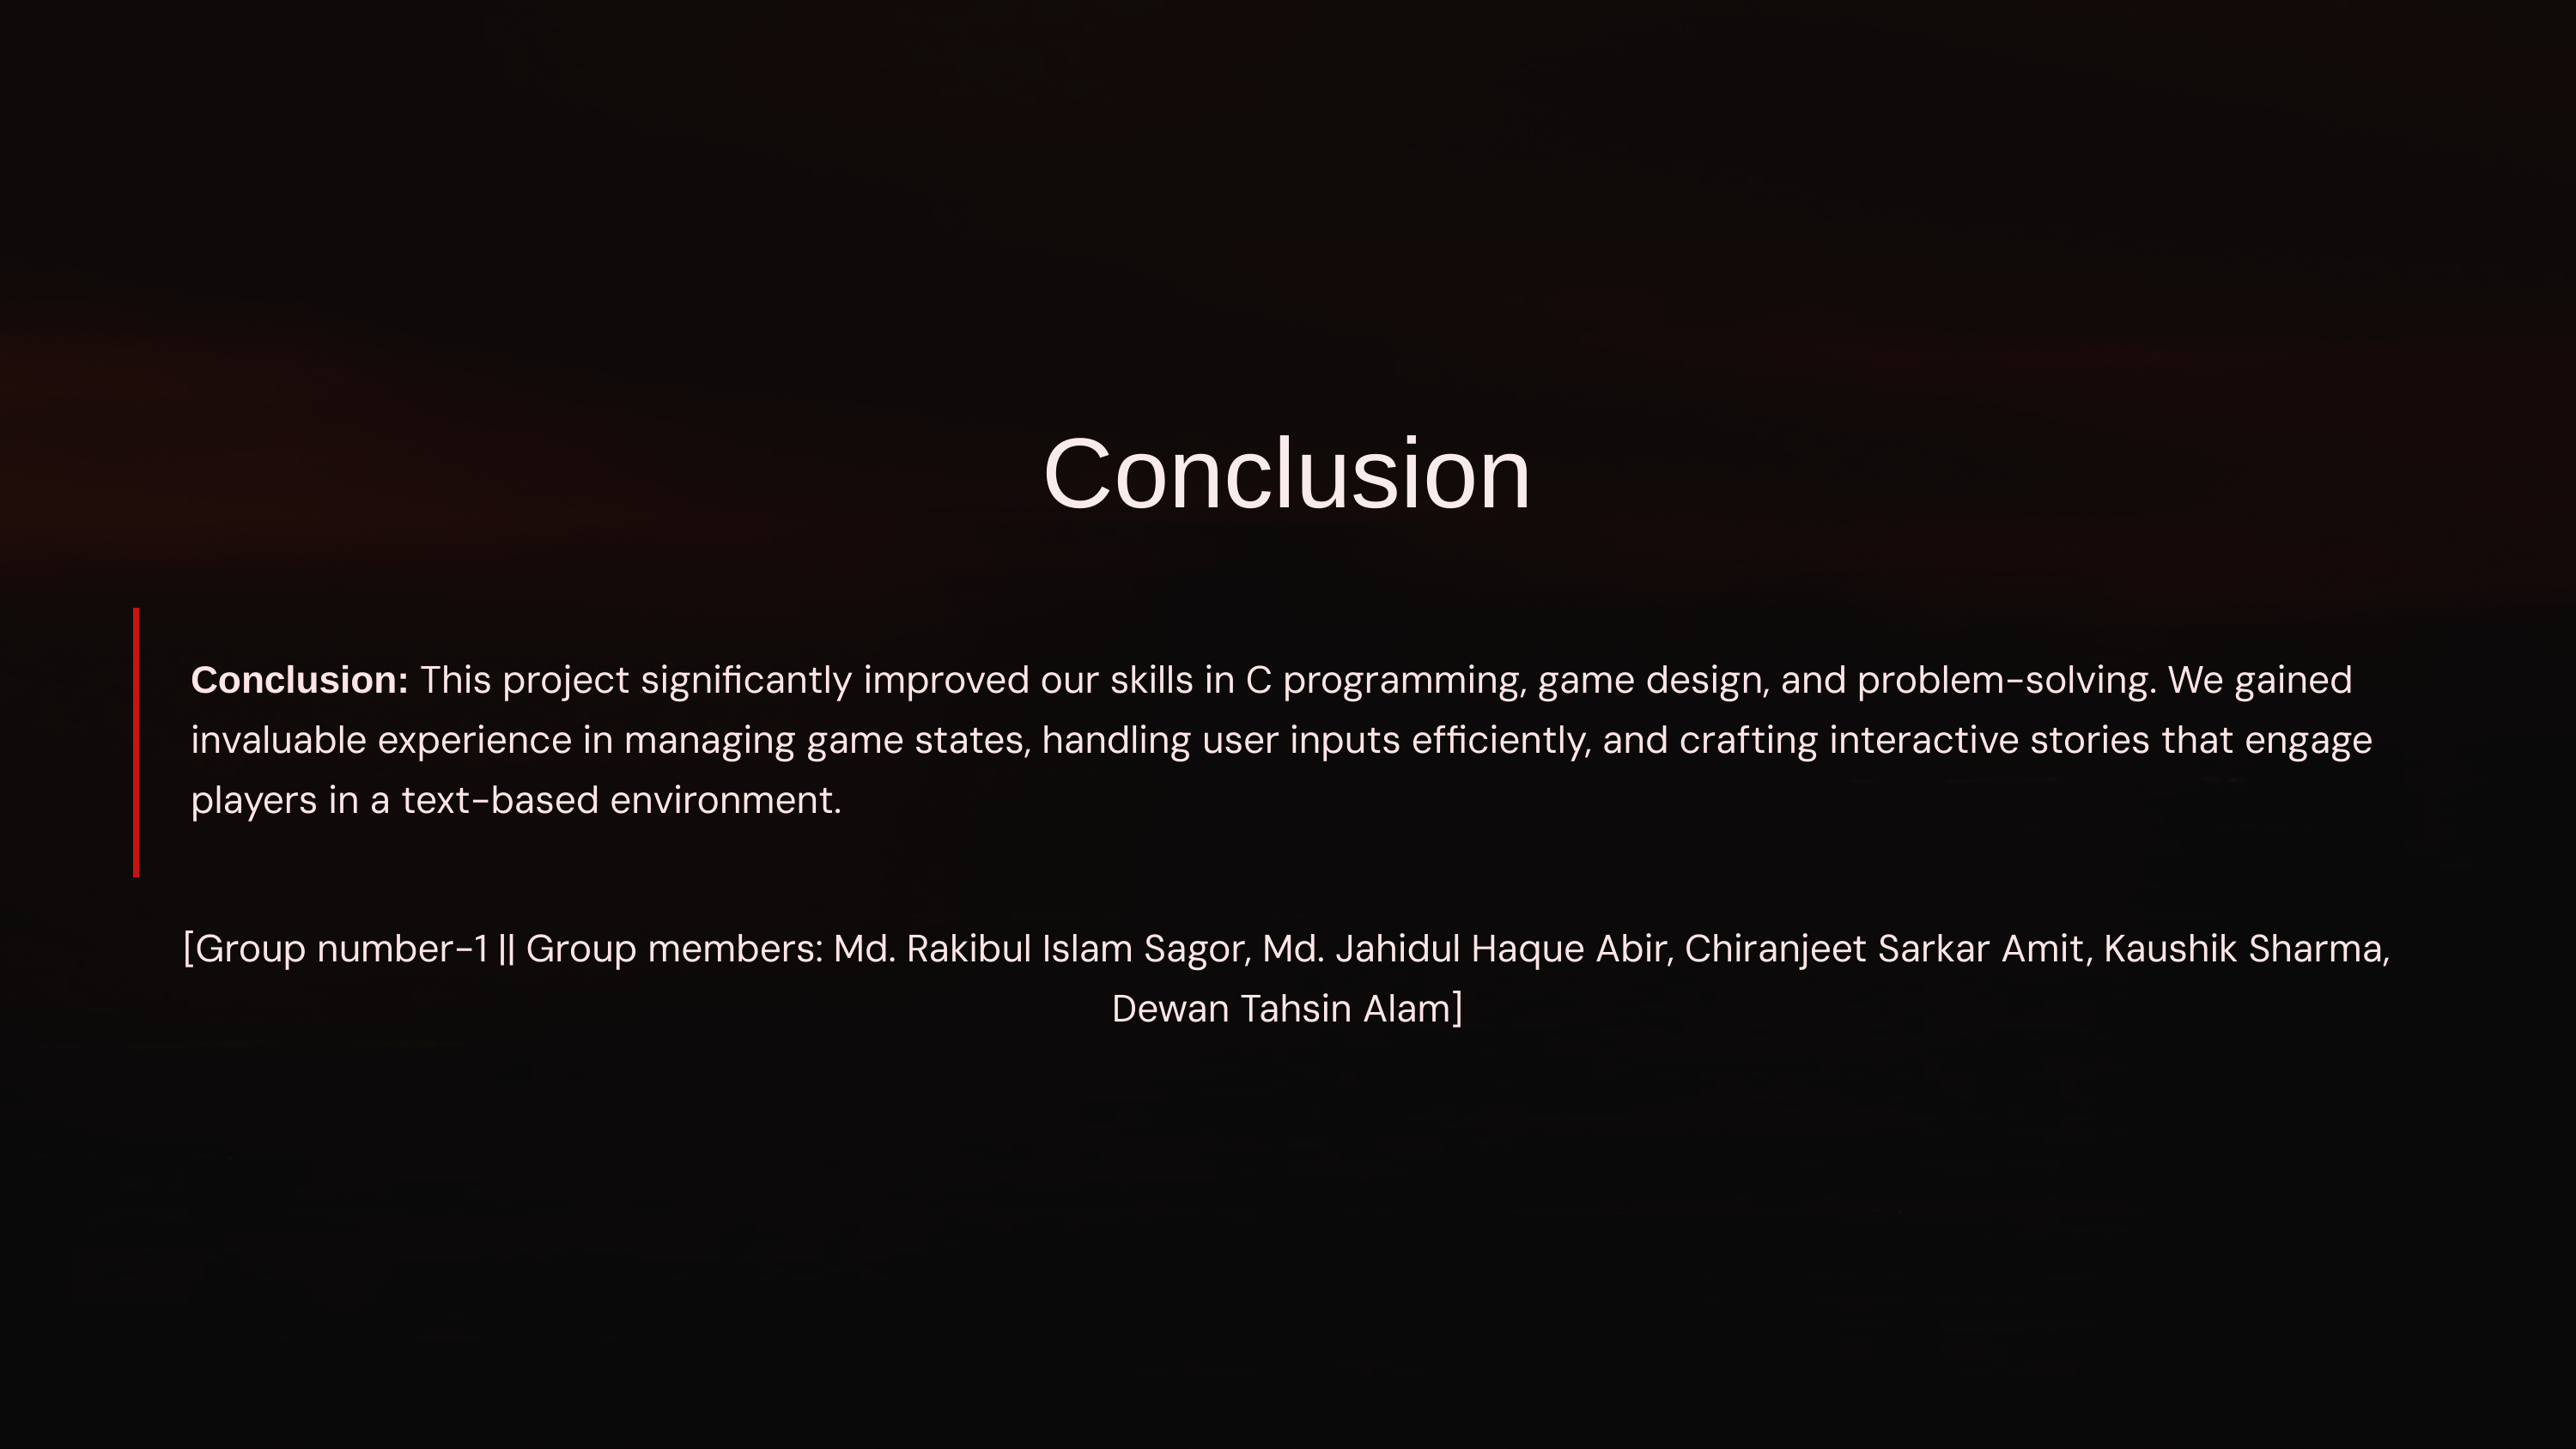

Conclusion

Conclusion: This project significantly improved our skills in C programming, game design, and problem-solving. We gained invaluable experience in managing game states, handling user inputs efficiently, and crafting interactive stories that engage players in a text-based environment.
[Group number-1 || Group members: Md. Rakibul Islam Sagor, Md. Jahidul Haque Abir, Chiranjeet Sarkar Amit, Kaushik Sharma, Dewan Tahsin Alam]